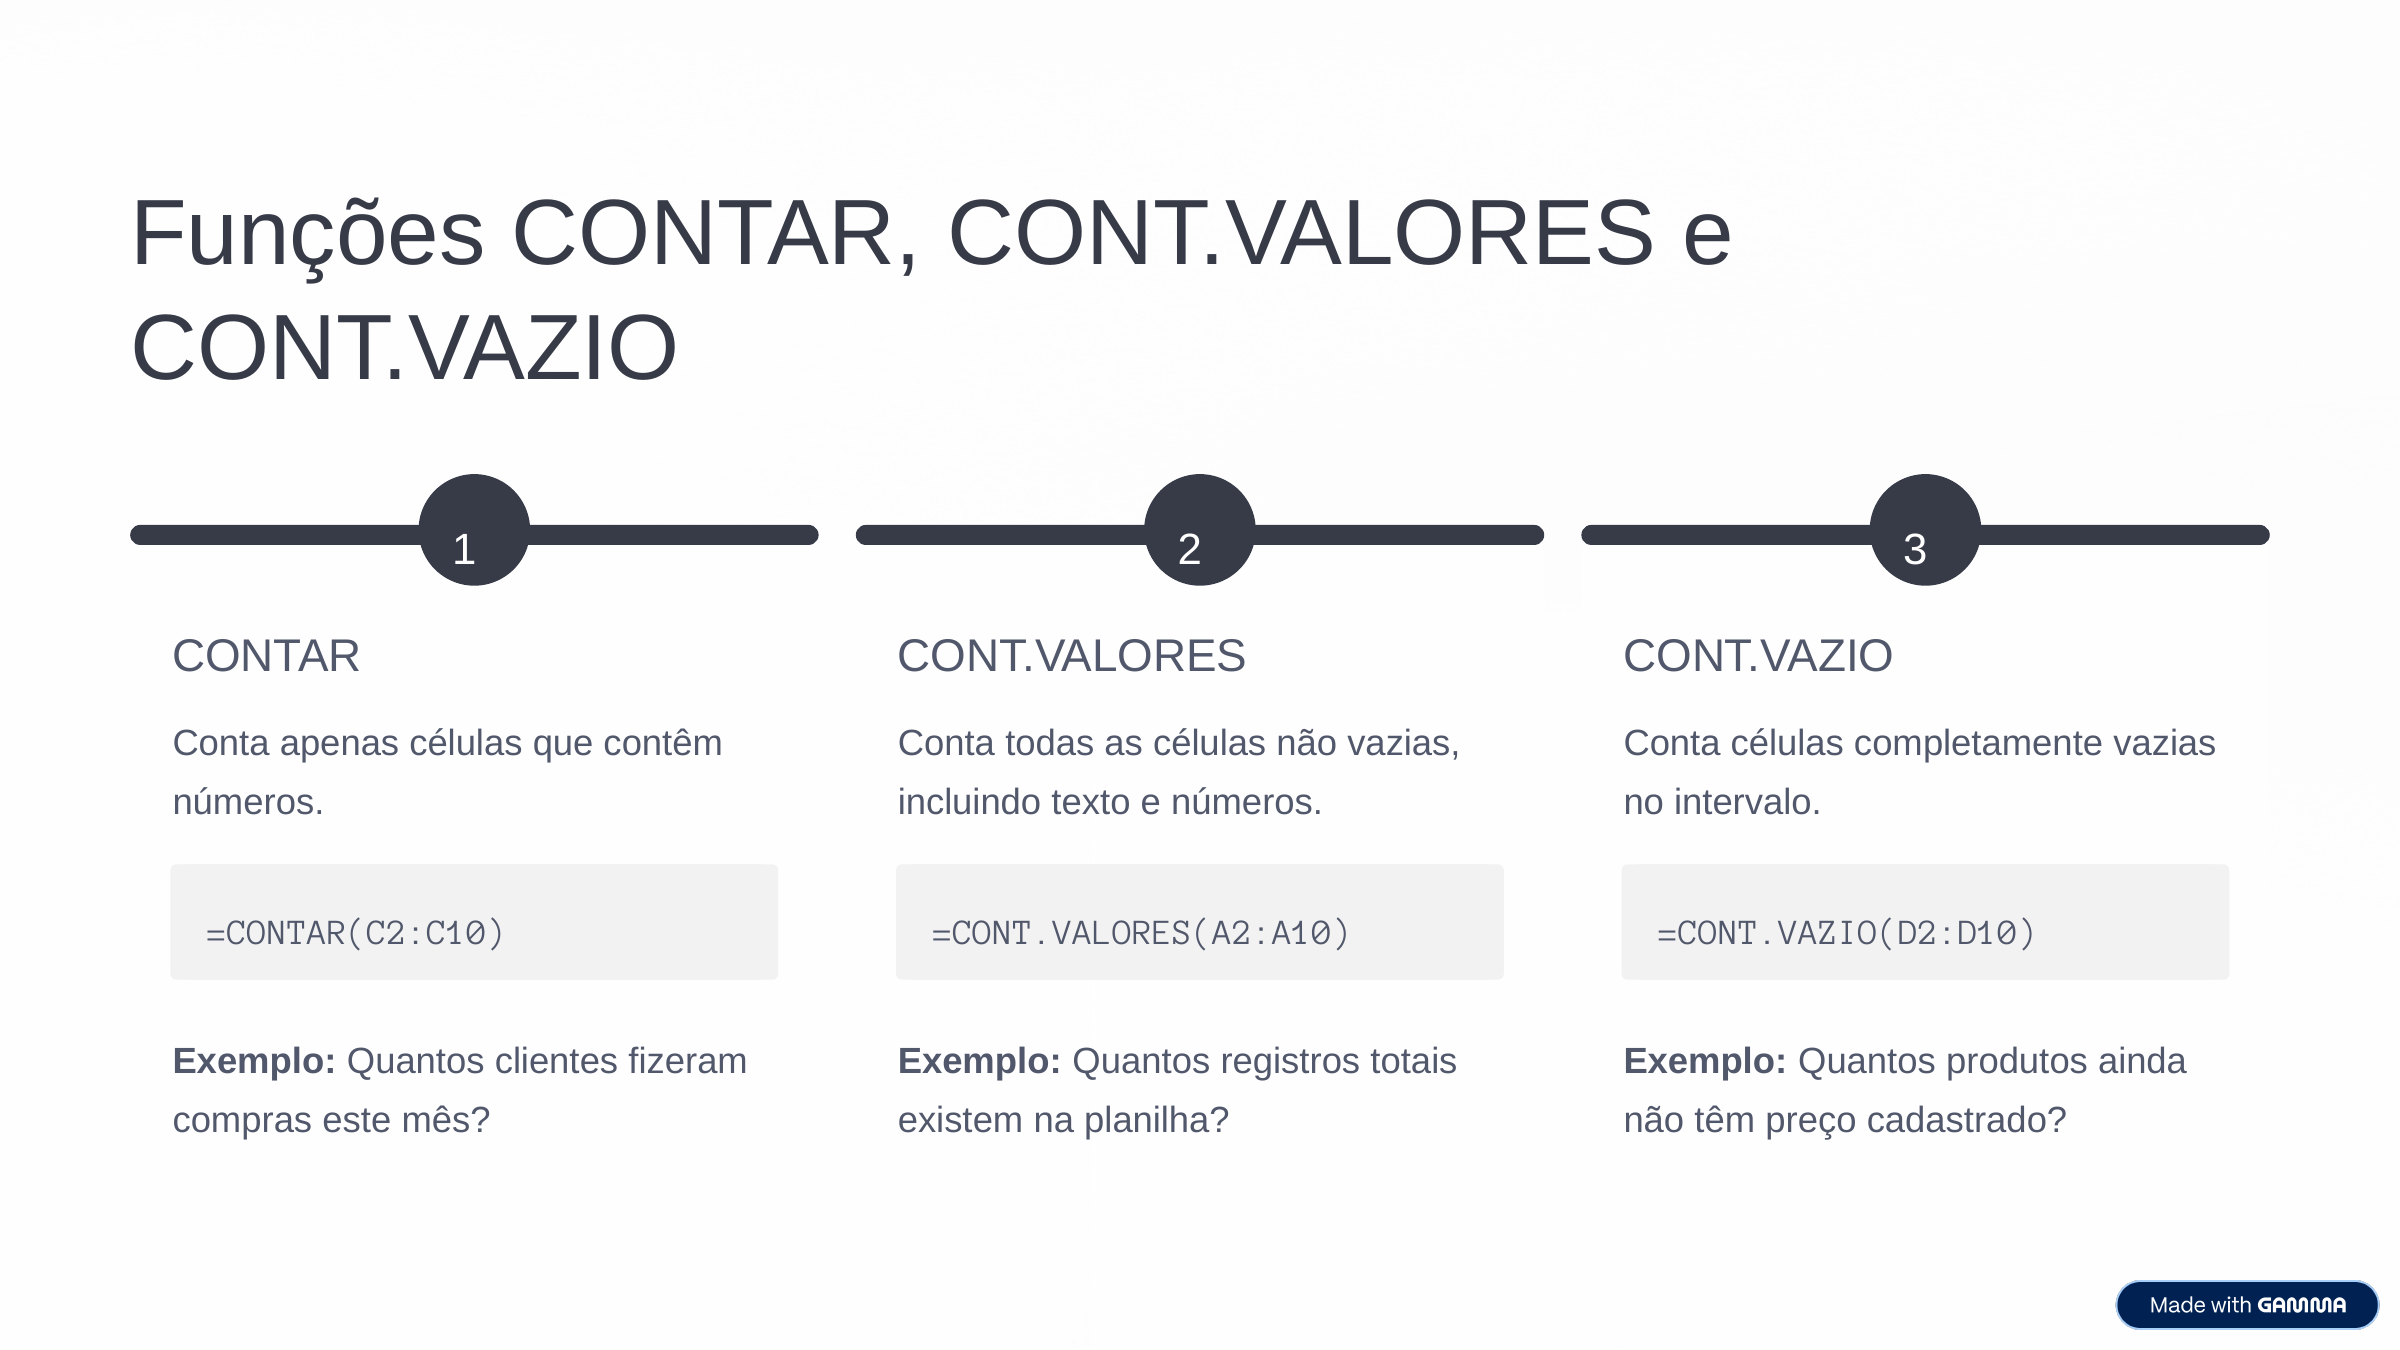

Funções CONTAR, CONT.VALORES e CONT.VAZIO

1
2
3

CONTAR
CONT.VALORES
CONT.VAZIO
Conta apenas células que contêm números.
Conta todas as células não vazias, incluindo texto e números.
Conta células completamente vazias no intervalo.

=CONTAR(C2:C10)
=CONT.VALORES(A2:A10)
=CONT.VAZIO(D2:D10)
Exemplo: Quantos clientes fizeram compras este mês?
Exemplo: Quantos registros totais existem na planilha?
Exemplo: Quantos produtos ainda não têm preço cadastrado?